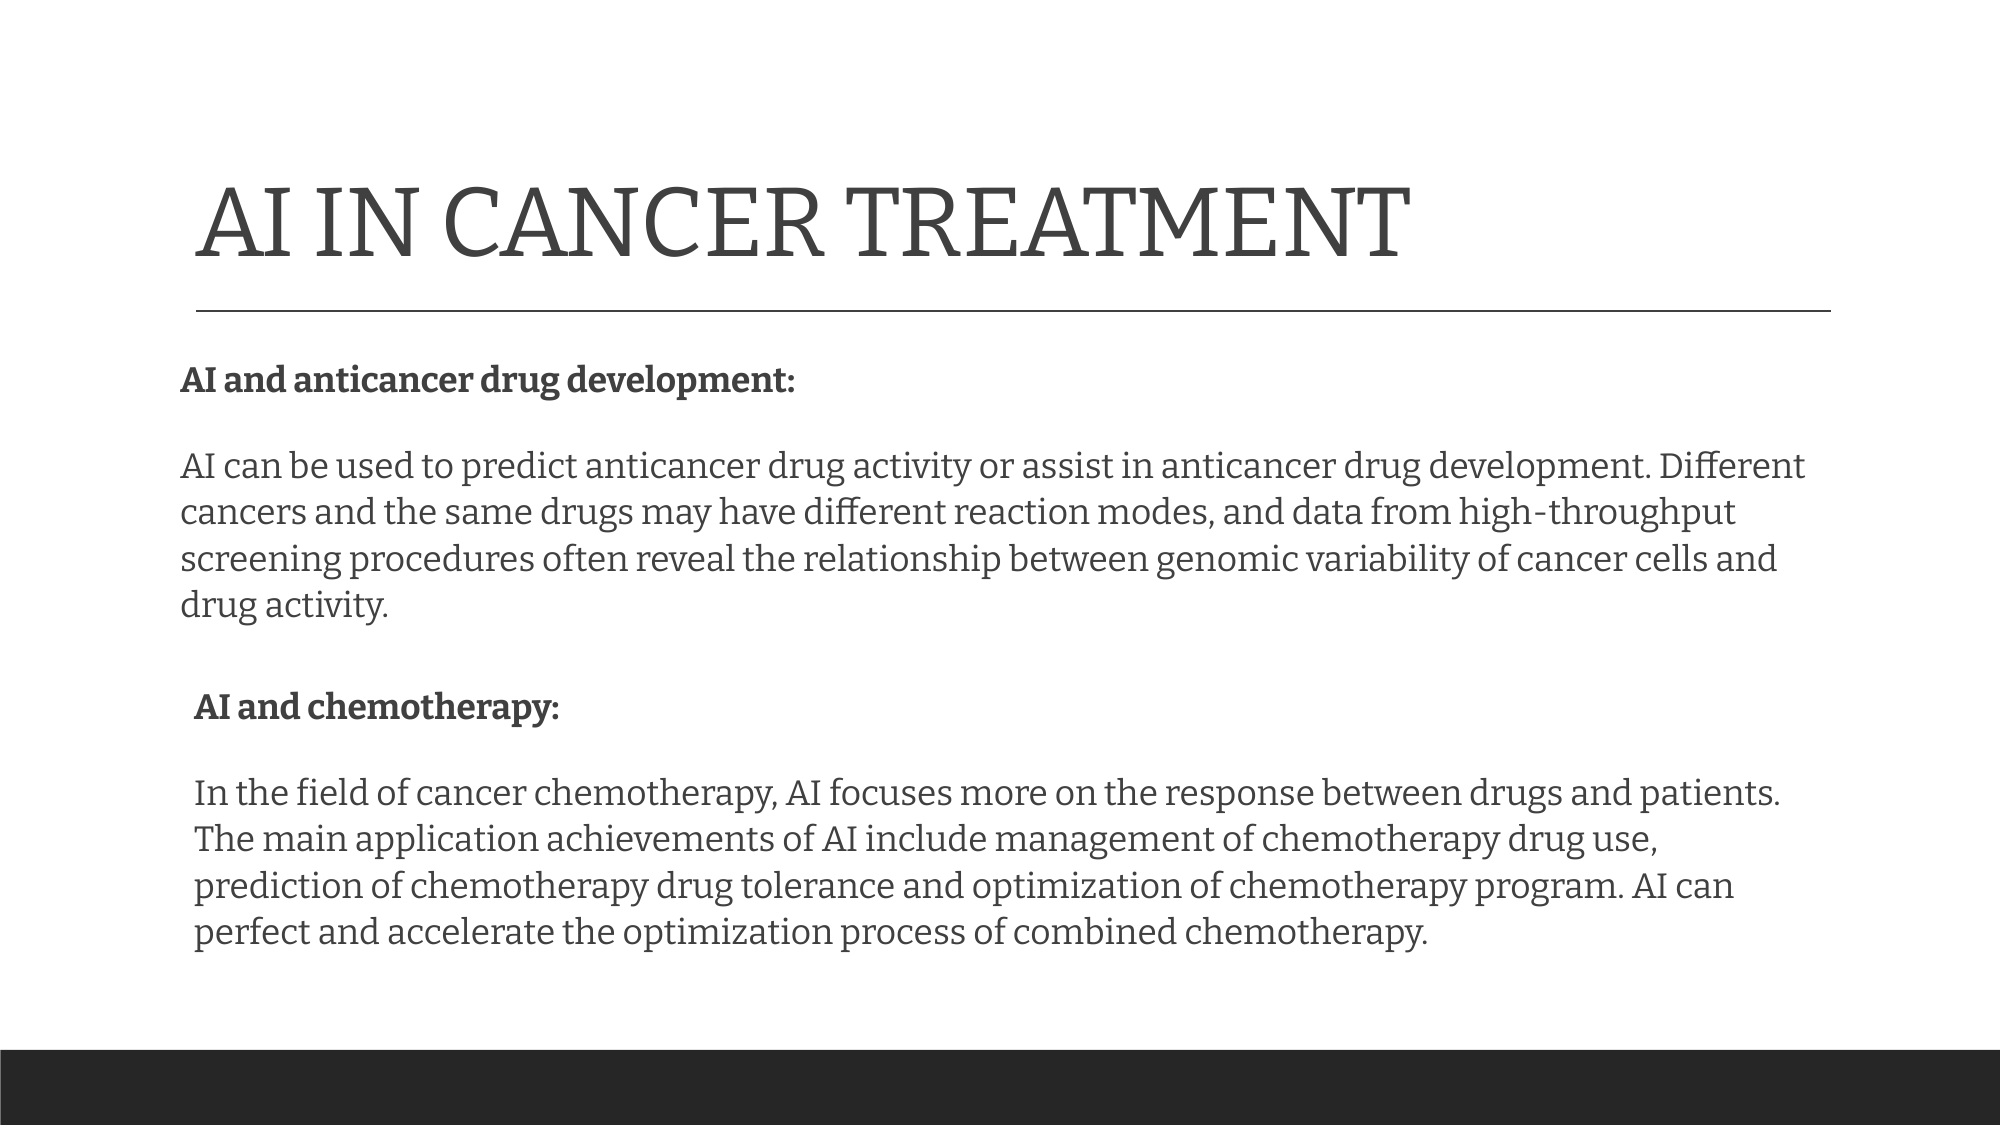

# AI IN CANCER TREATMENT
AI and anticancer drug development:
AI can be used to predict anticancer drug activity or assist in anticancer drug development. Different cancers and the same drugs may have different reaction modes, and data from high-throughput screening procedures often reveal the relationship between genomic variability of cancer cells and drug activity.
AI and chemotherapy:
In the field of cancer chemotherapy, AI focuses more on the response between drugs and patients. The main application achievements of AI include management of chemotherapy drug use, prediction of chemotherapy drug tolerance and optimization of chemotherapy program. AI can perfect and accelerate the optimization process of combined chemotherapy.